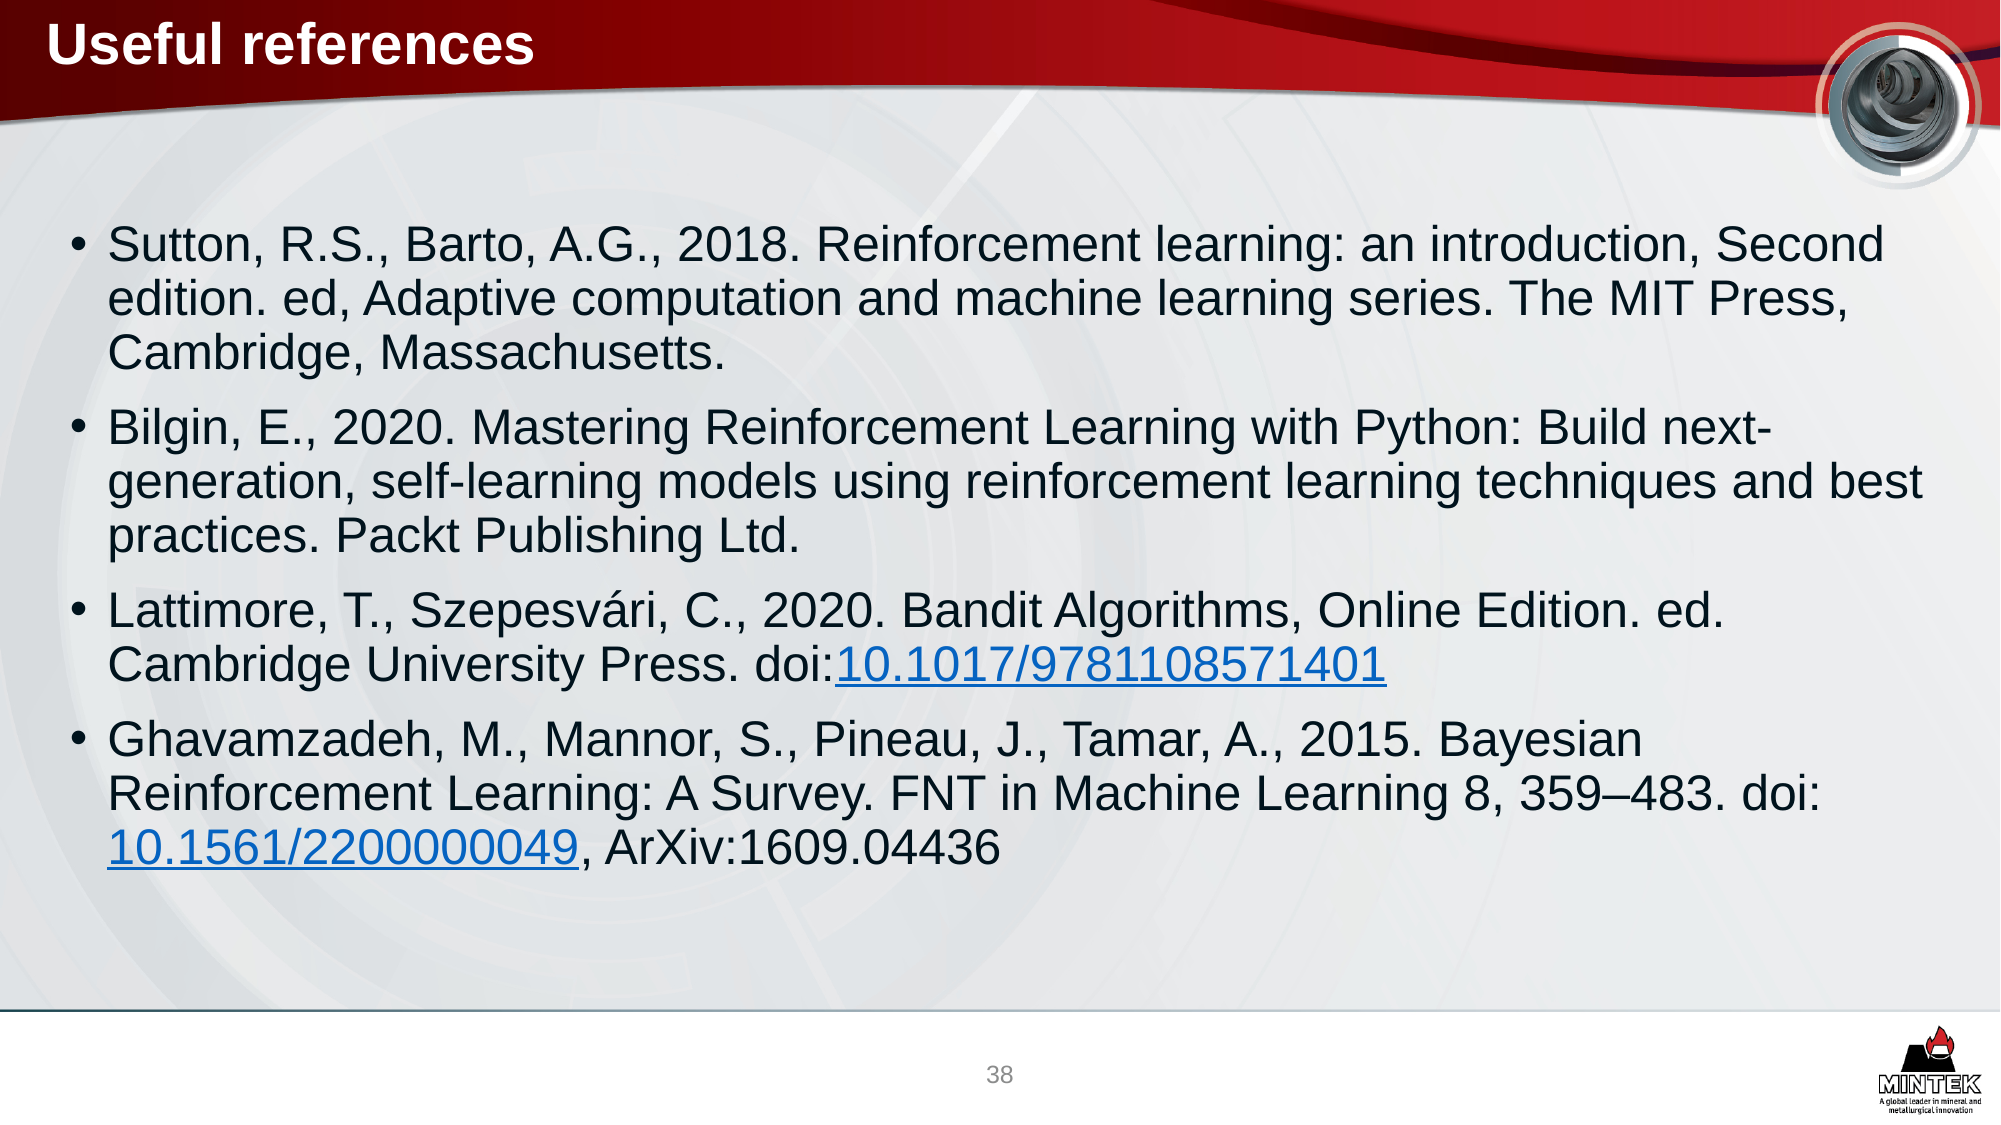

# Useful references
Sutton, R.S., Barto, A.G., 2018. Reinforcement learning: an introduction, Second edition. ed, Adaptive computation and machine learning series. The MIT Press, Cambridge, Massachusetts.
Bilgin, E., 2020. Mastering Reinforcement Learning with Python: Build next-generation, self-learning models using reinforcement learning techniques and best practices. Packt Publishing Ltd.
Lattimore, T., Szepesvári, C., 2020. Bandit Algorithms, Online Edition. ed. Cambridge University Press. doi:10.1017/9781108571401
Ghavamzadeh, M., Mannor, S., Pineau, J., Tamar, A., 2015. Bayesian Reinforcement Learning: A Survey. FNT in Machine Learning 8, 359–483. doi:10.1561/2200000049, ArXiv:1609.04436

38